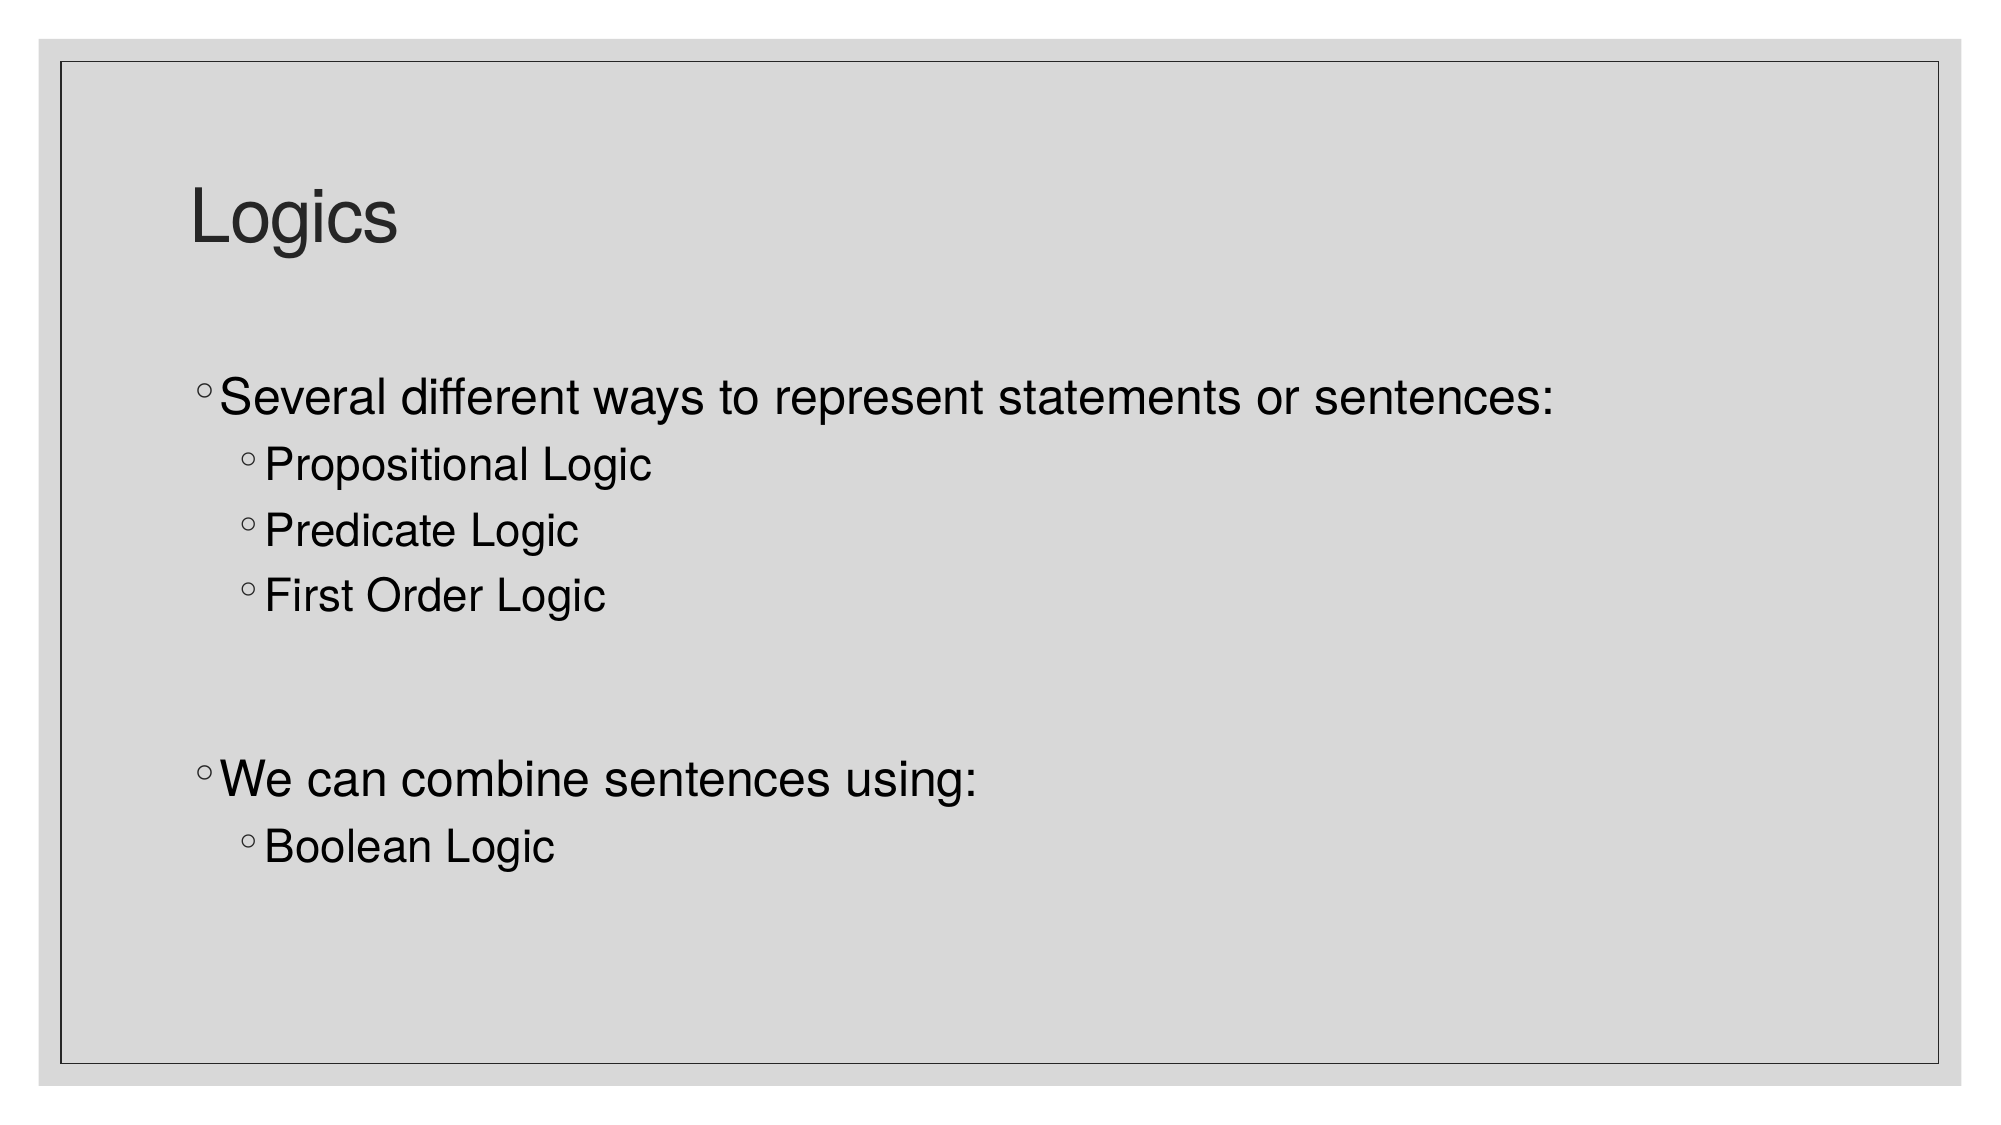

# Logics
Several different ways to represent statements or sentences:
Propositional Logic
Predicate Logic
First Order Logic

We can combine sentences using:
Boolean Logic